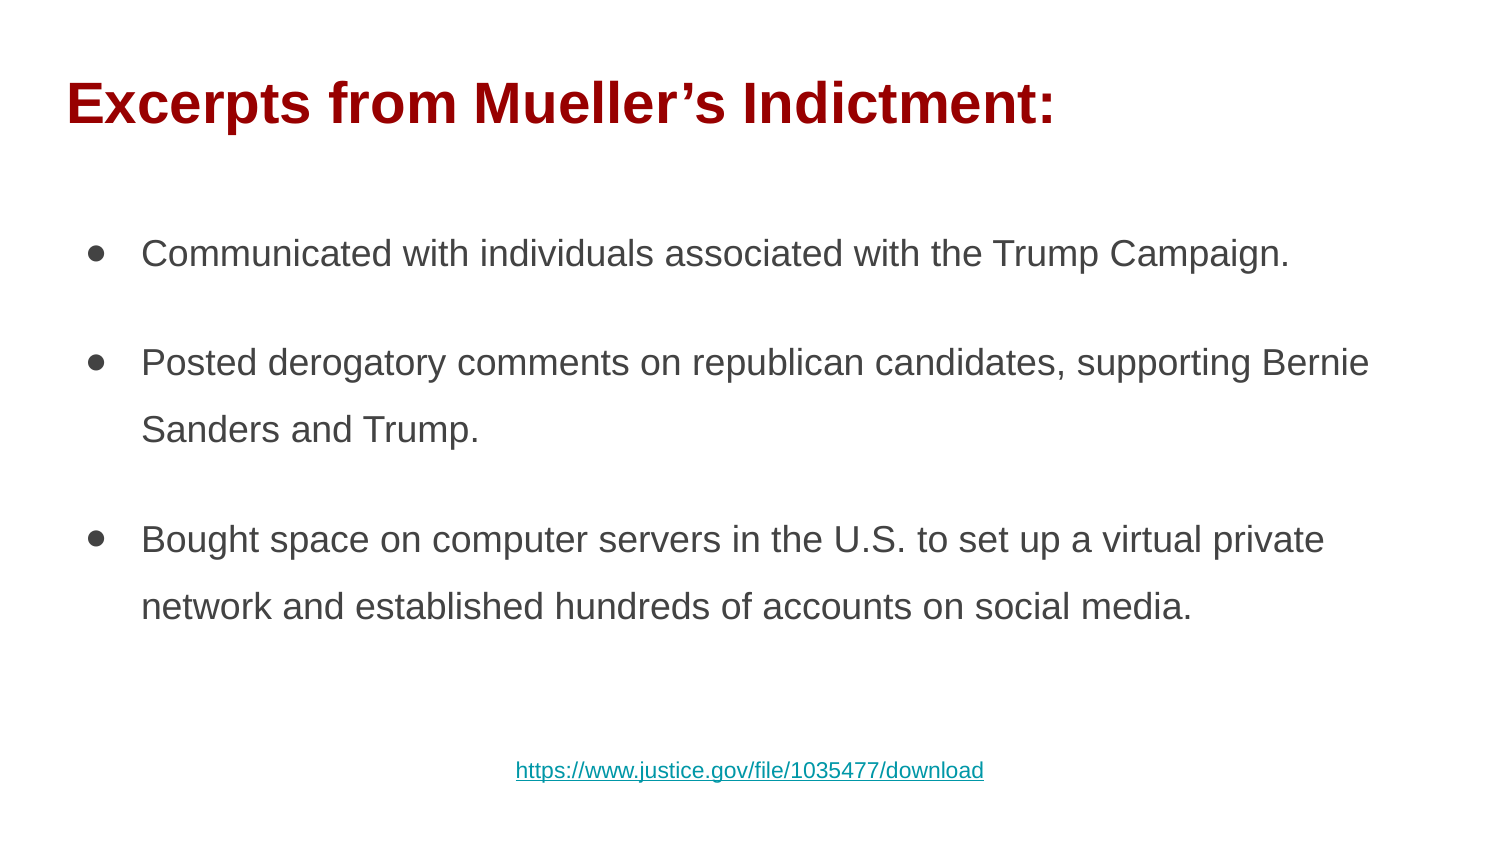

# Excerpts from Mueller’s Indictment:
Communicated with individuals associated with the Trump Campaign.
Posted derogatory comments on republican candidates, supporting Bernie Sanders and Trump.
Bought space on computer servers in the U.S. to set up a virtual private network and established hundreds of accounts on social media.

https://www.justice.gov/file/1035477/download